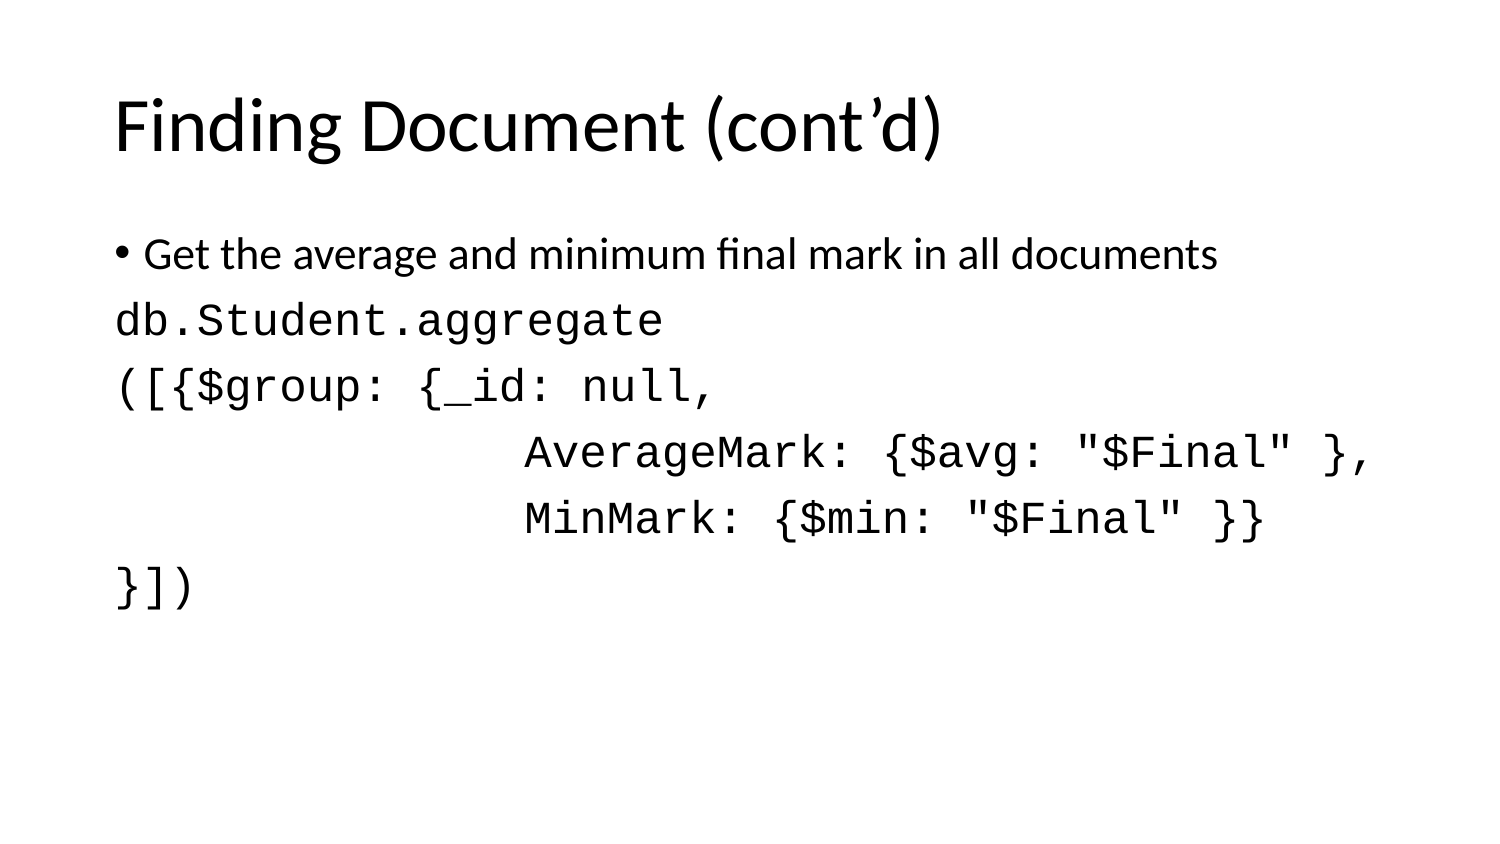

# Finding Document (cont’d)
Get the average and minimum final mark in all documents
db.Student.aggregate
([{$group: {_id: null,
		    AverageMark: {$avg: "$Final" },
		    MinMark: {$min: "$Final" }}
}])